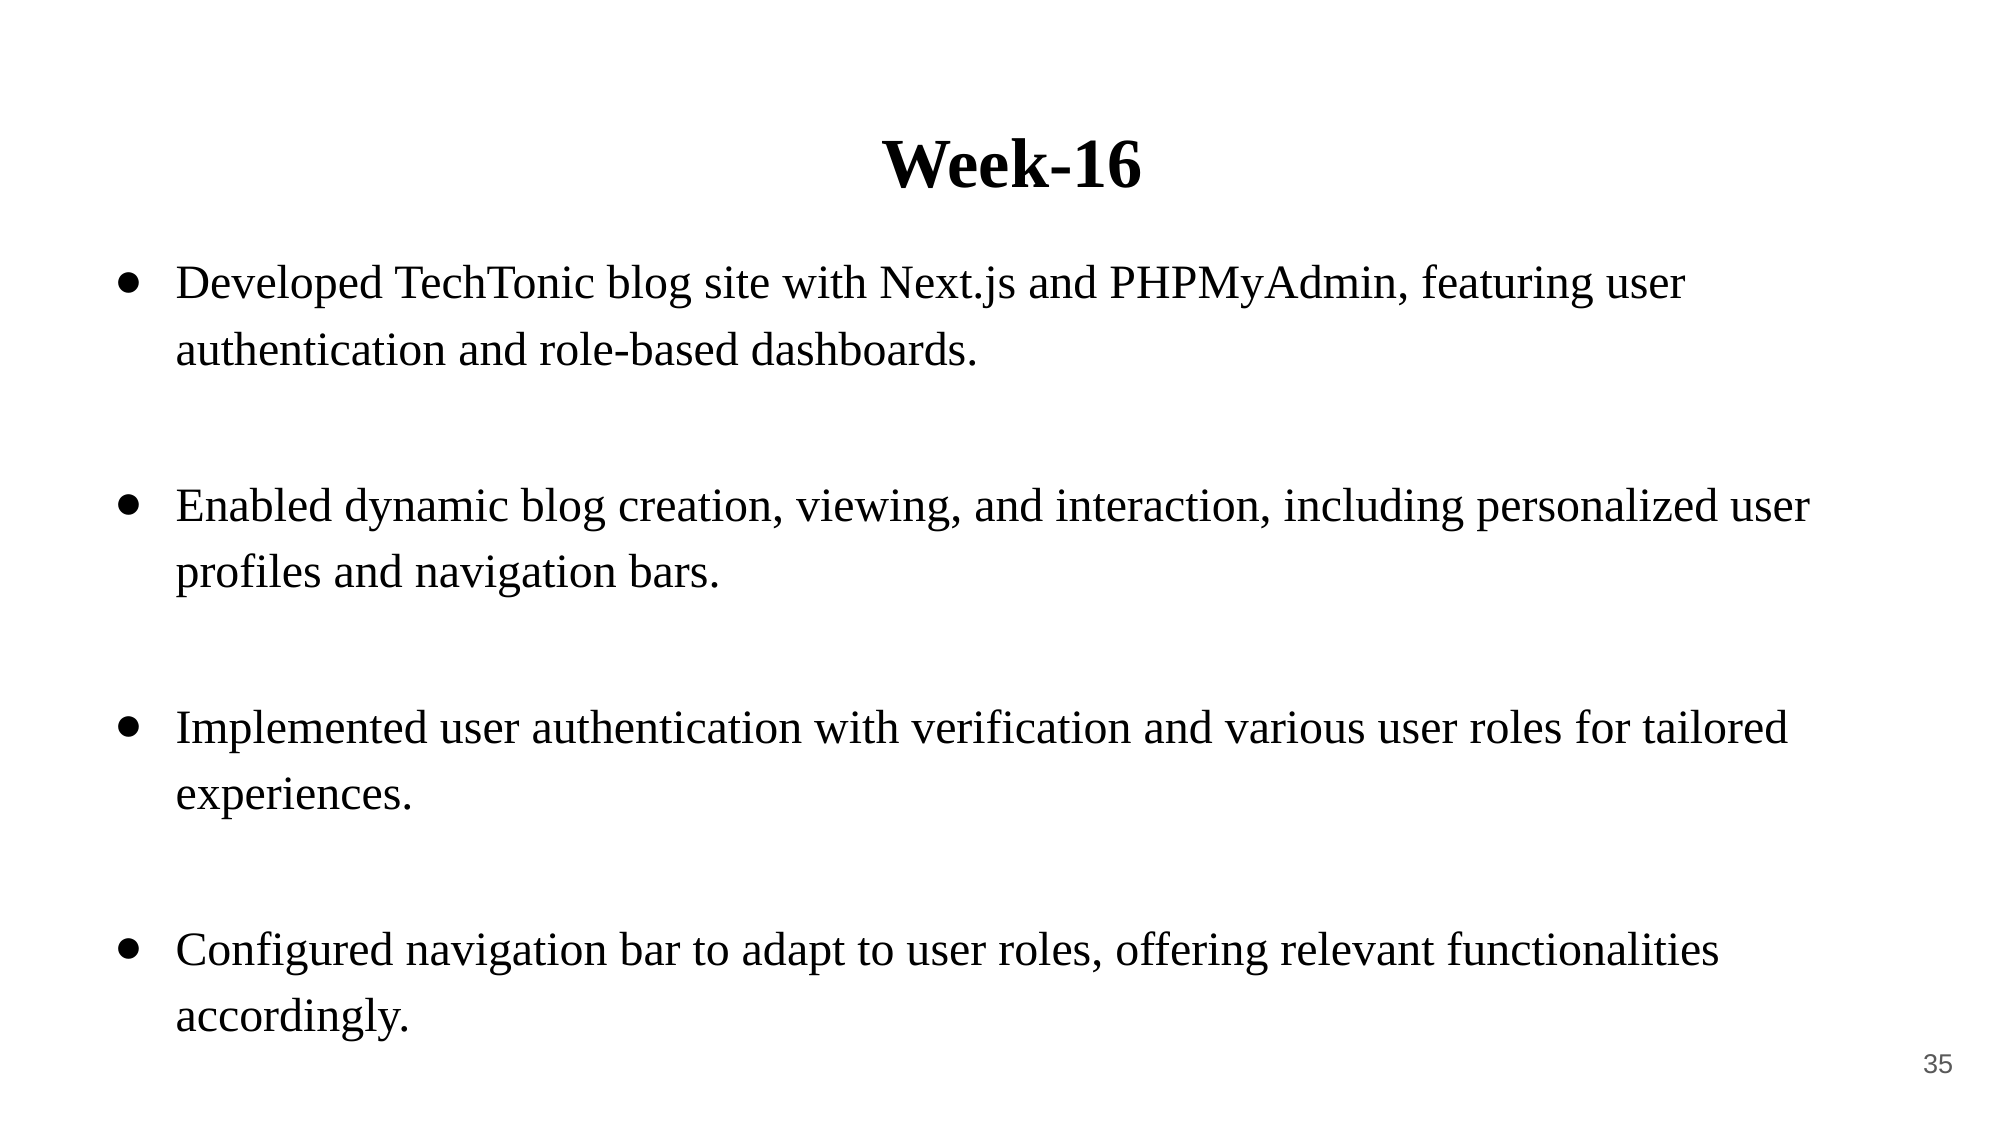

# Week-16

Developed TechTonic blog site with Next.js and PHPMyAdmin, featuring user authentication and role-based dashboards.

Enabled dynamic blog creation, viewing, and interaction, including personalized user profiles and navigation bars.

Implemented user authentication with verification and various user roles for tailored experiences.

Configured navigation bar to adapt to user roles, offering relevant functionalities accordingly.

35